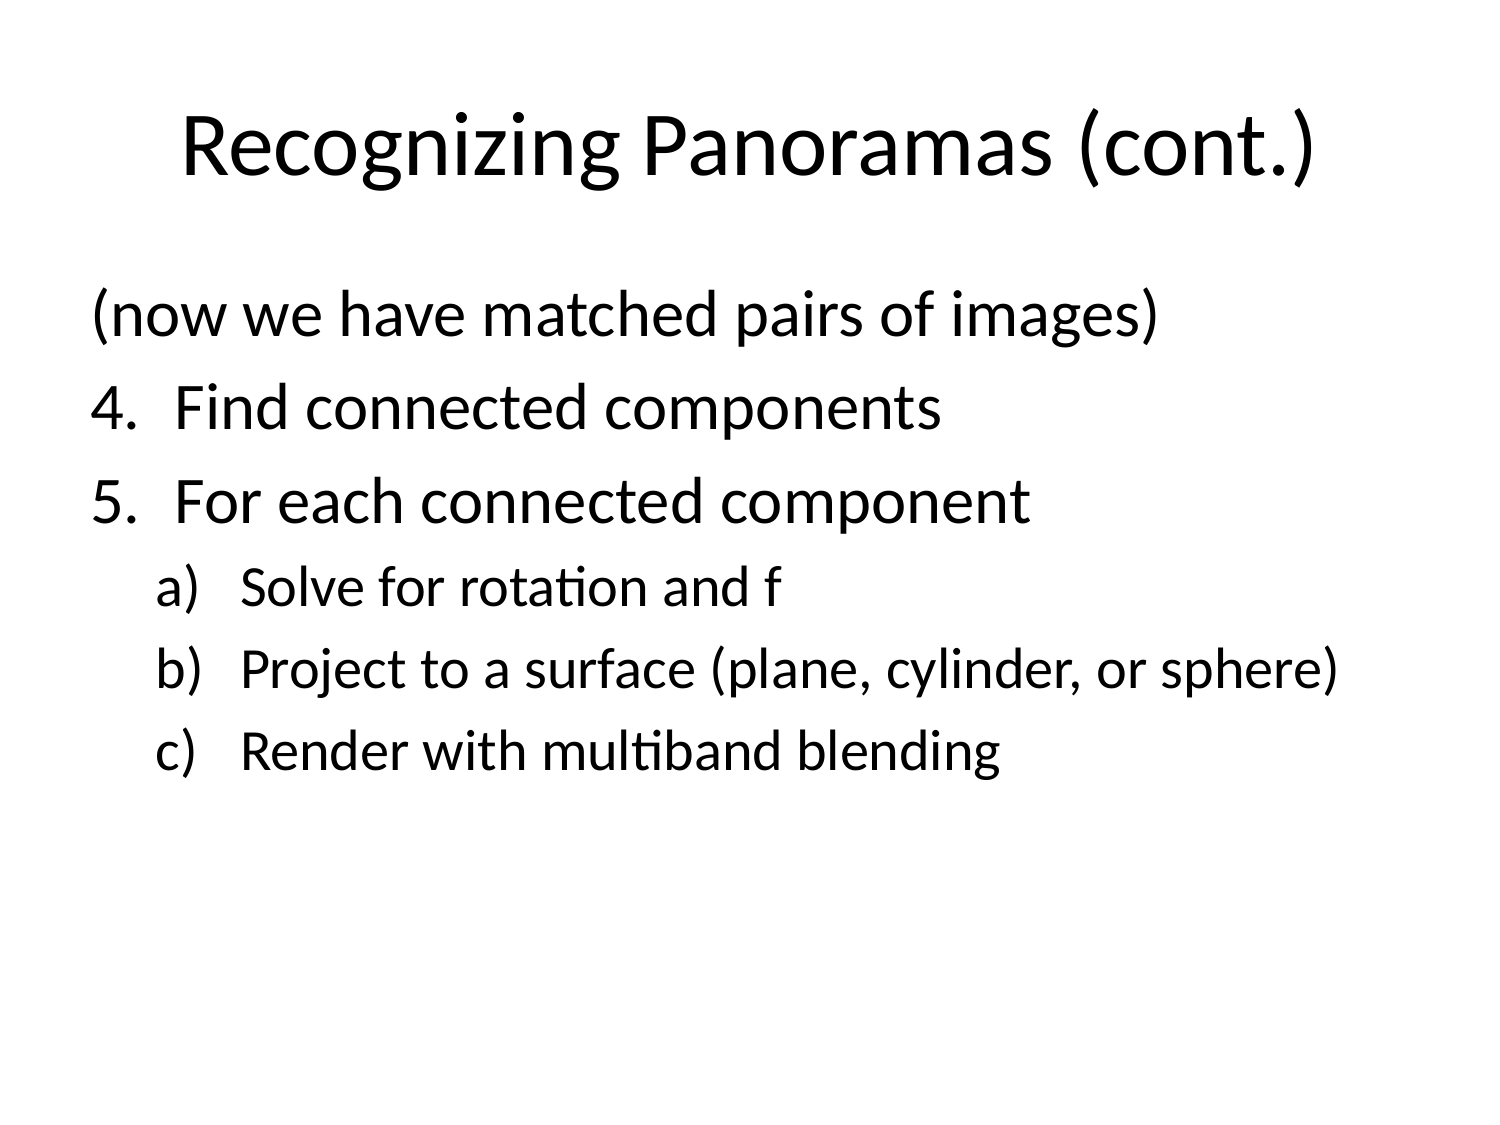

# Recognizing Panoramas (cont.)
(now we have matched pairs of images)
Find connected components
For each connected component
Solve for rotation and f
Project to a surface (plane, cylinder, or sphere)
Render with multiband blending